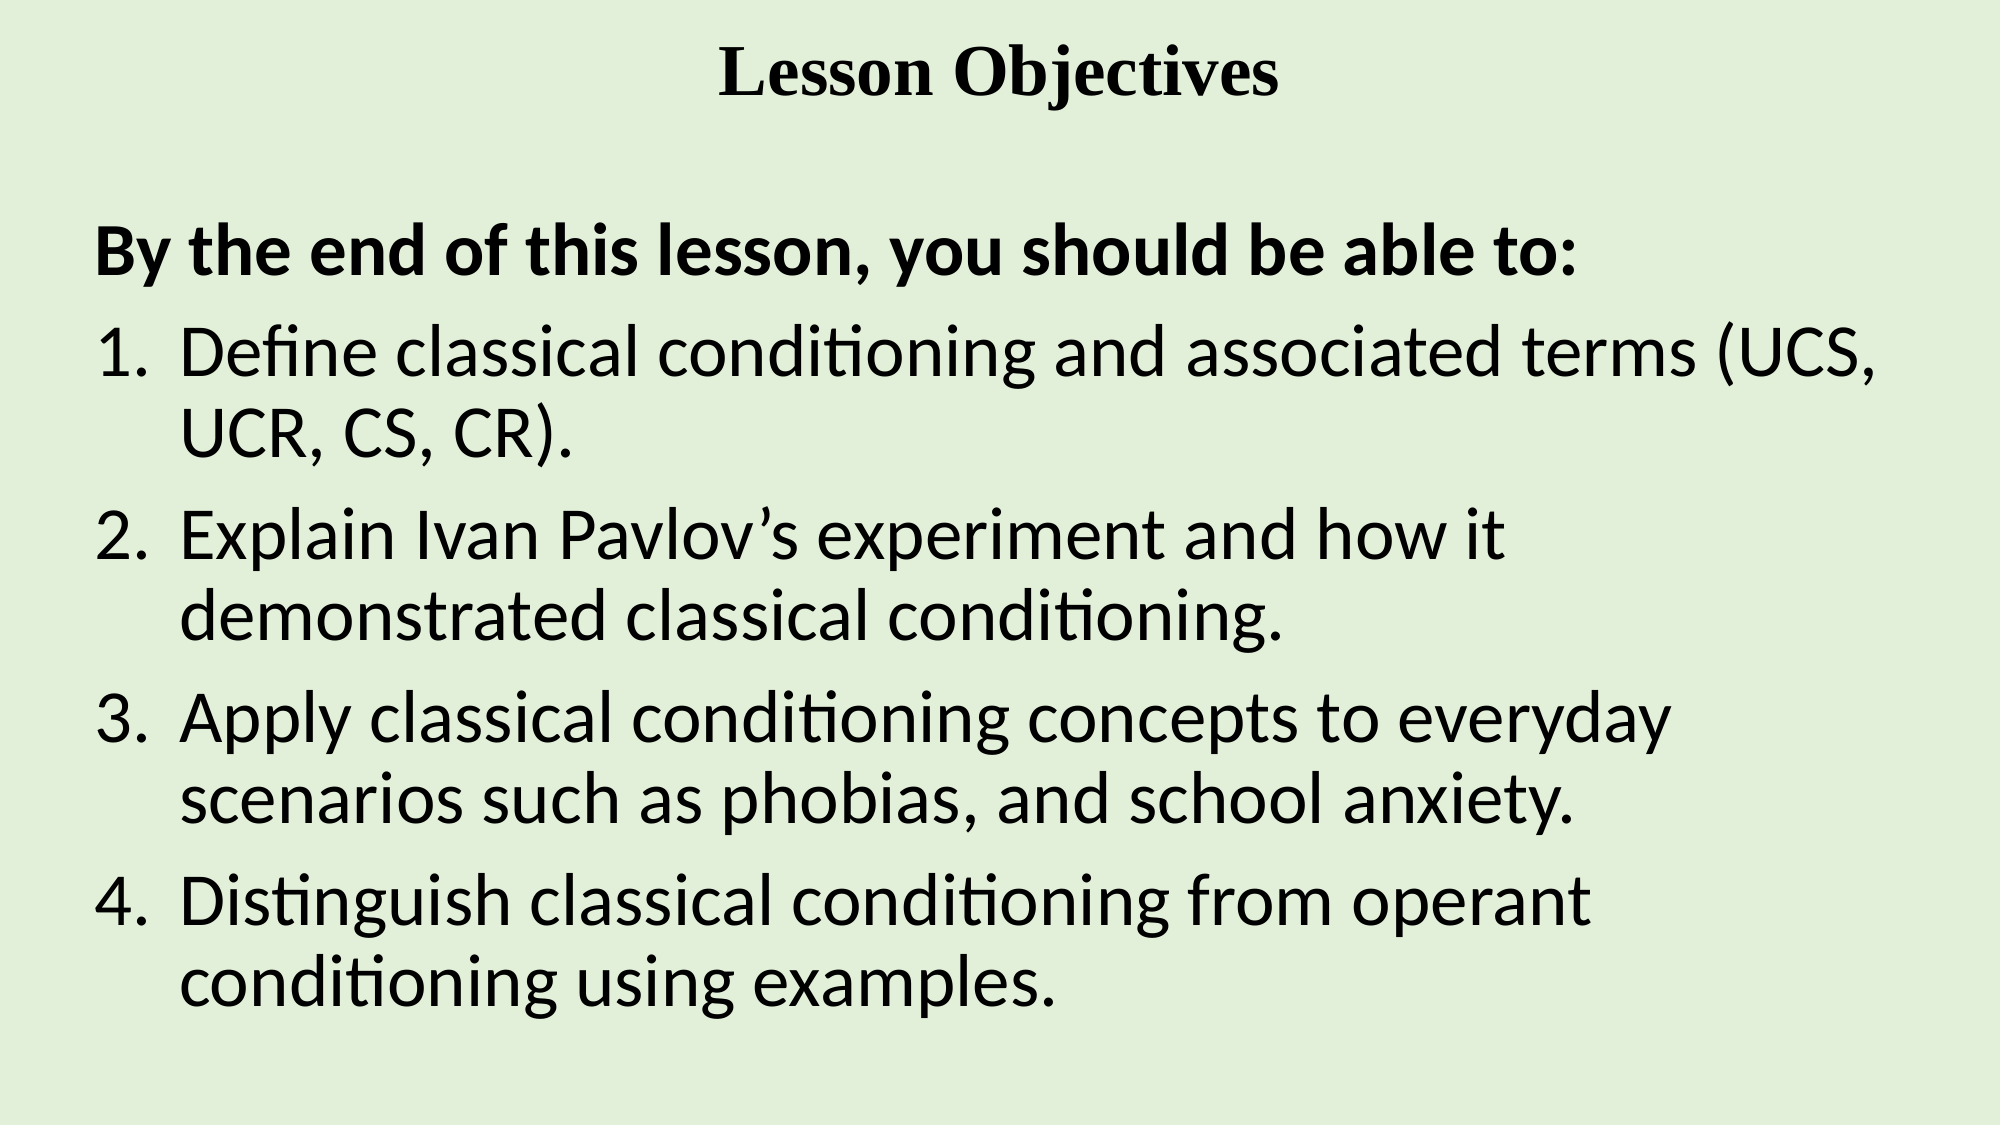

# Lesson Objectives
By the end of this lesson, you should be able to:
Define classical conditioning and associated terms (UCS, UCR, CS, CR).
Explain Ivan Pavlov’s experiment and how it demonstrated classical conditioning.
Apply classical conditioning concepts to everyday scenarios such as phobias, and school anxiety.
Distinguish classical conditioning from operant conditioning using examples.